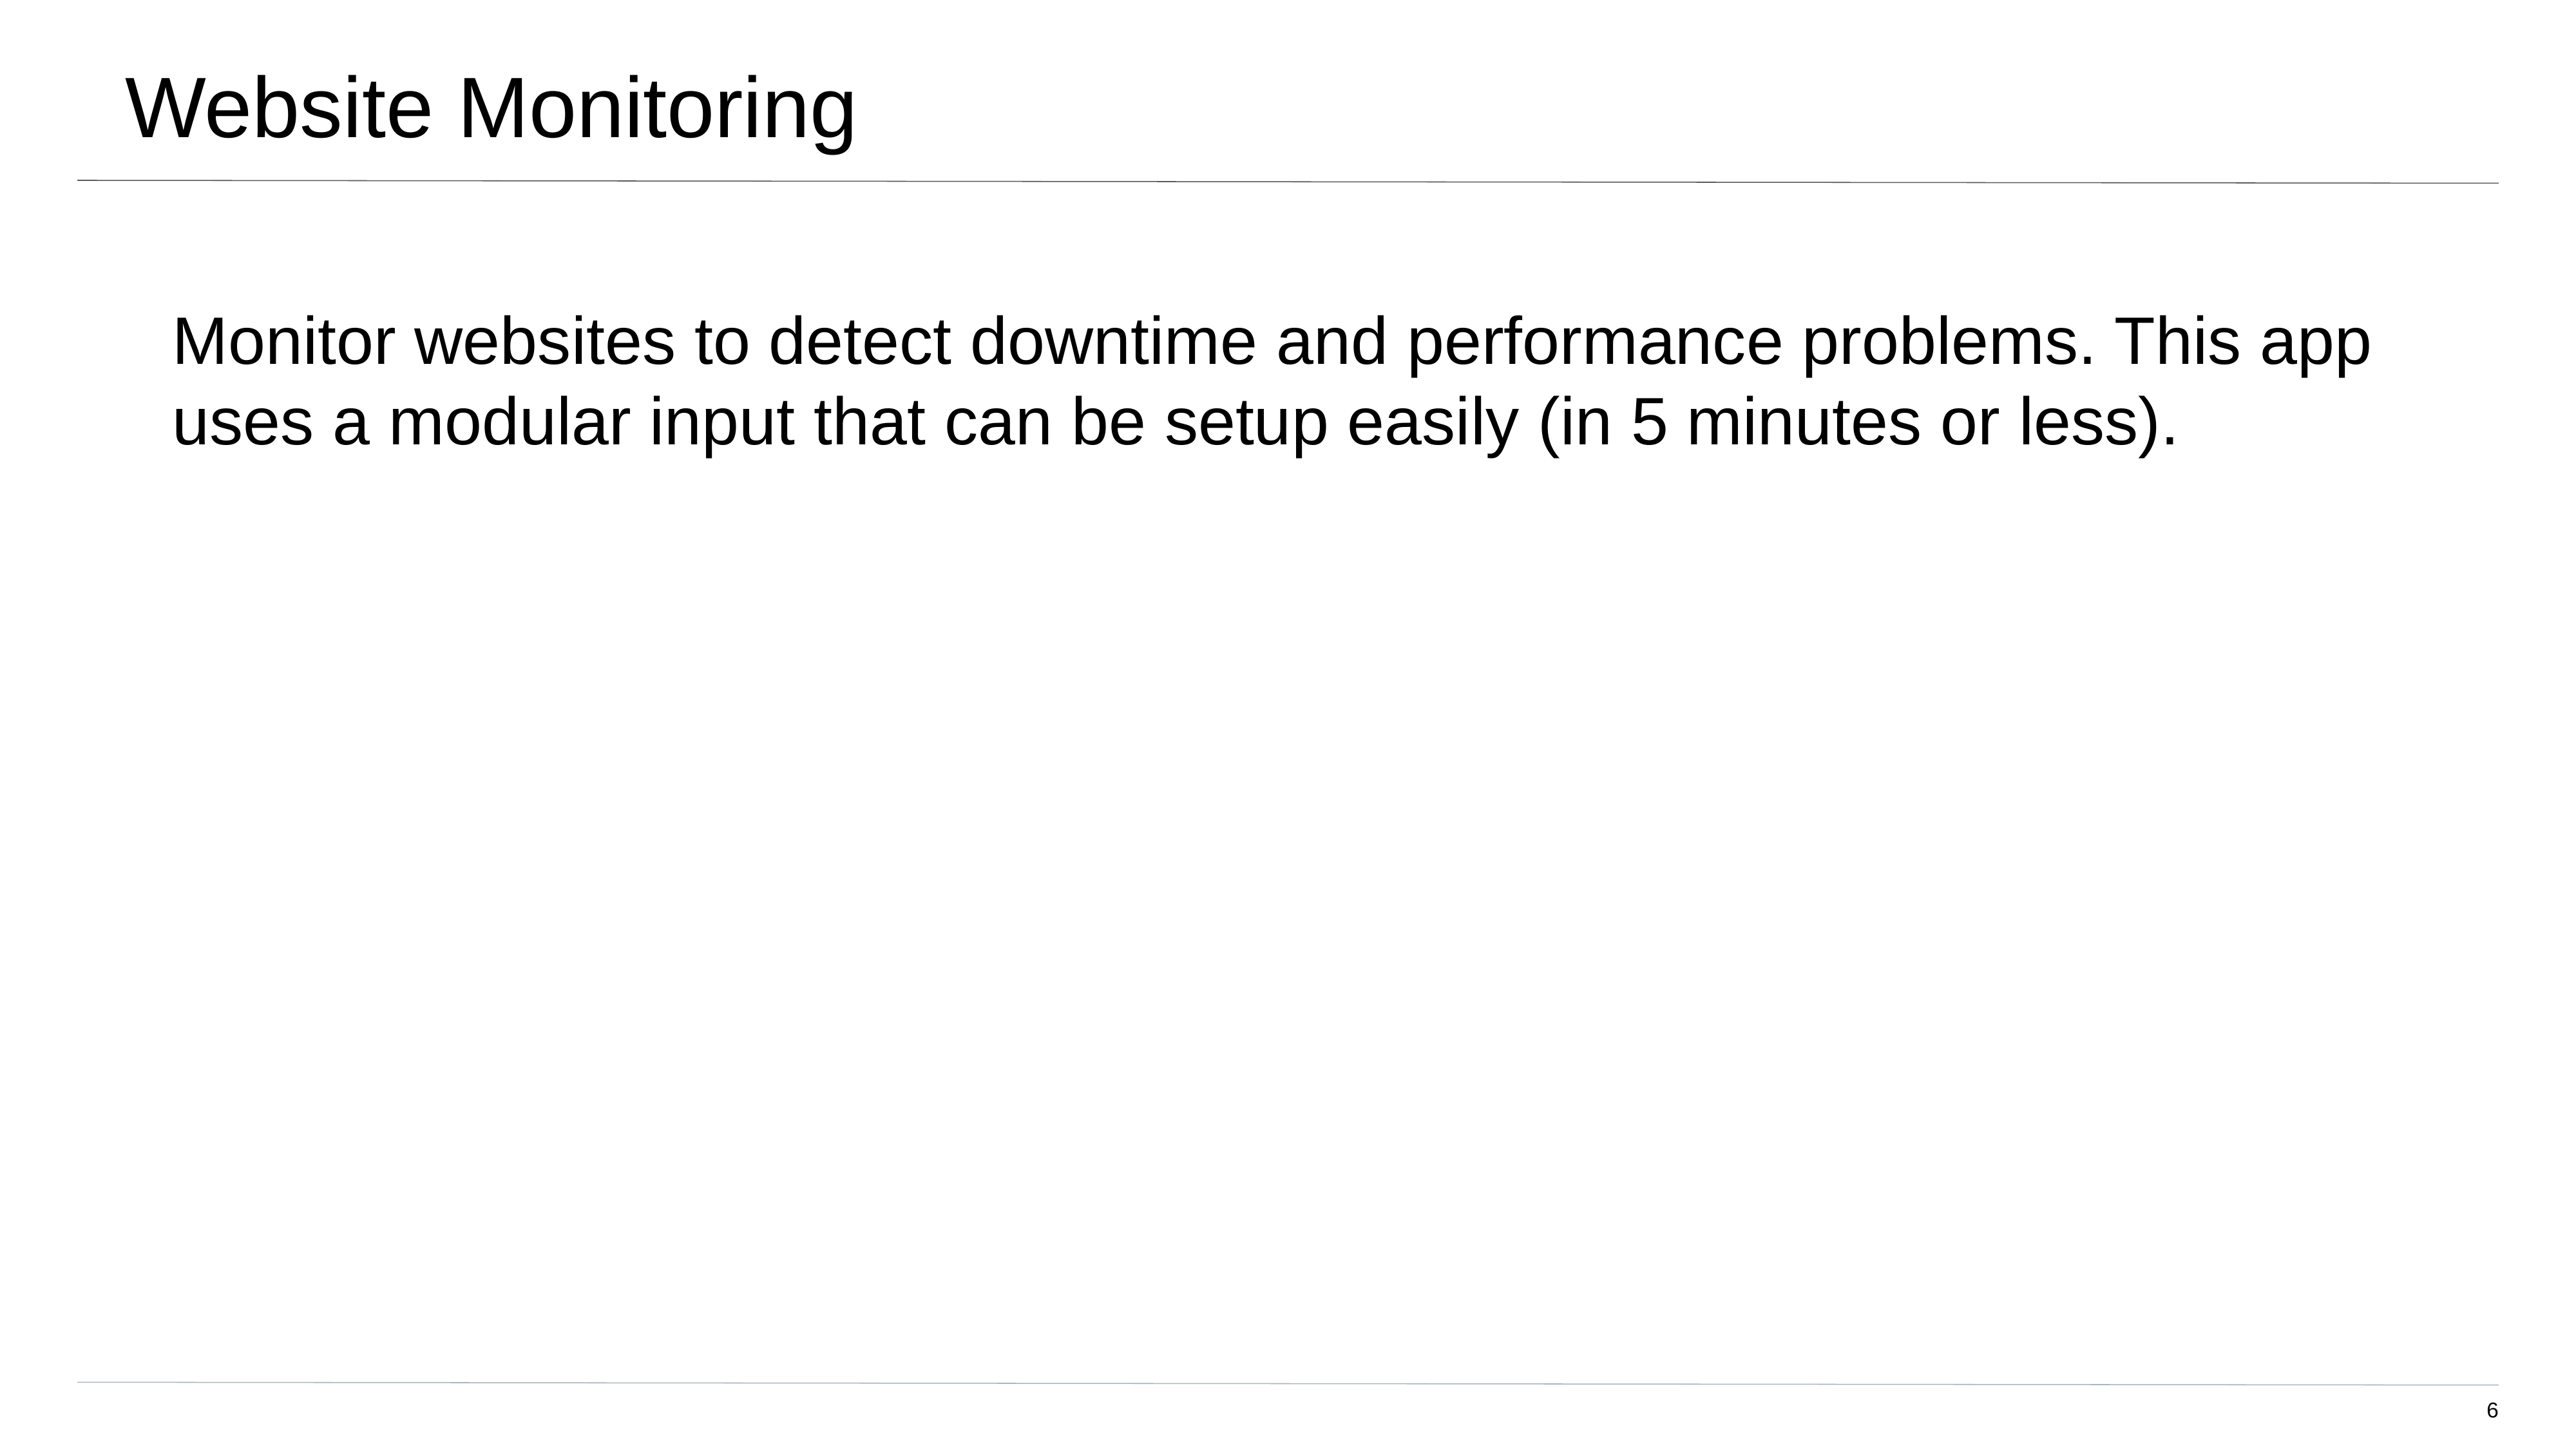

# Website Monitoring

Monitor websites to detect downtime and performance problems. This app uses a modular input that can be setup easily (in 5 minutes or less).
6